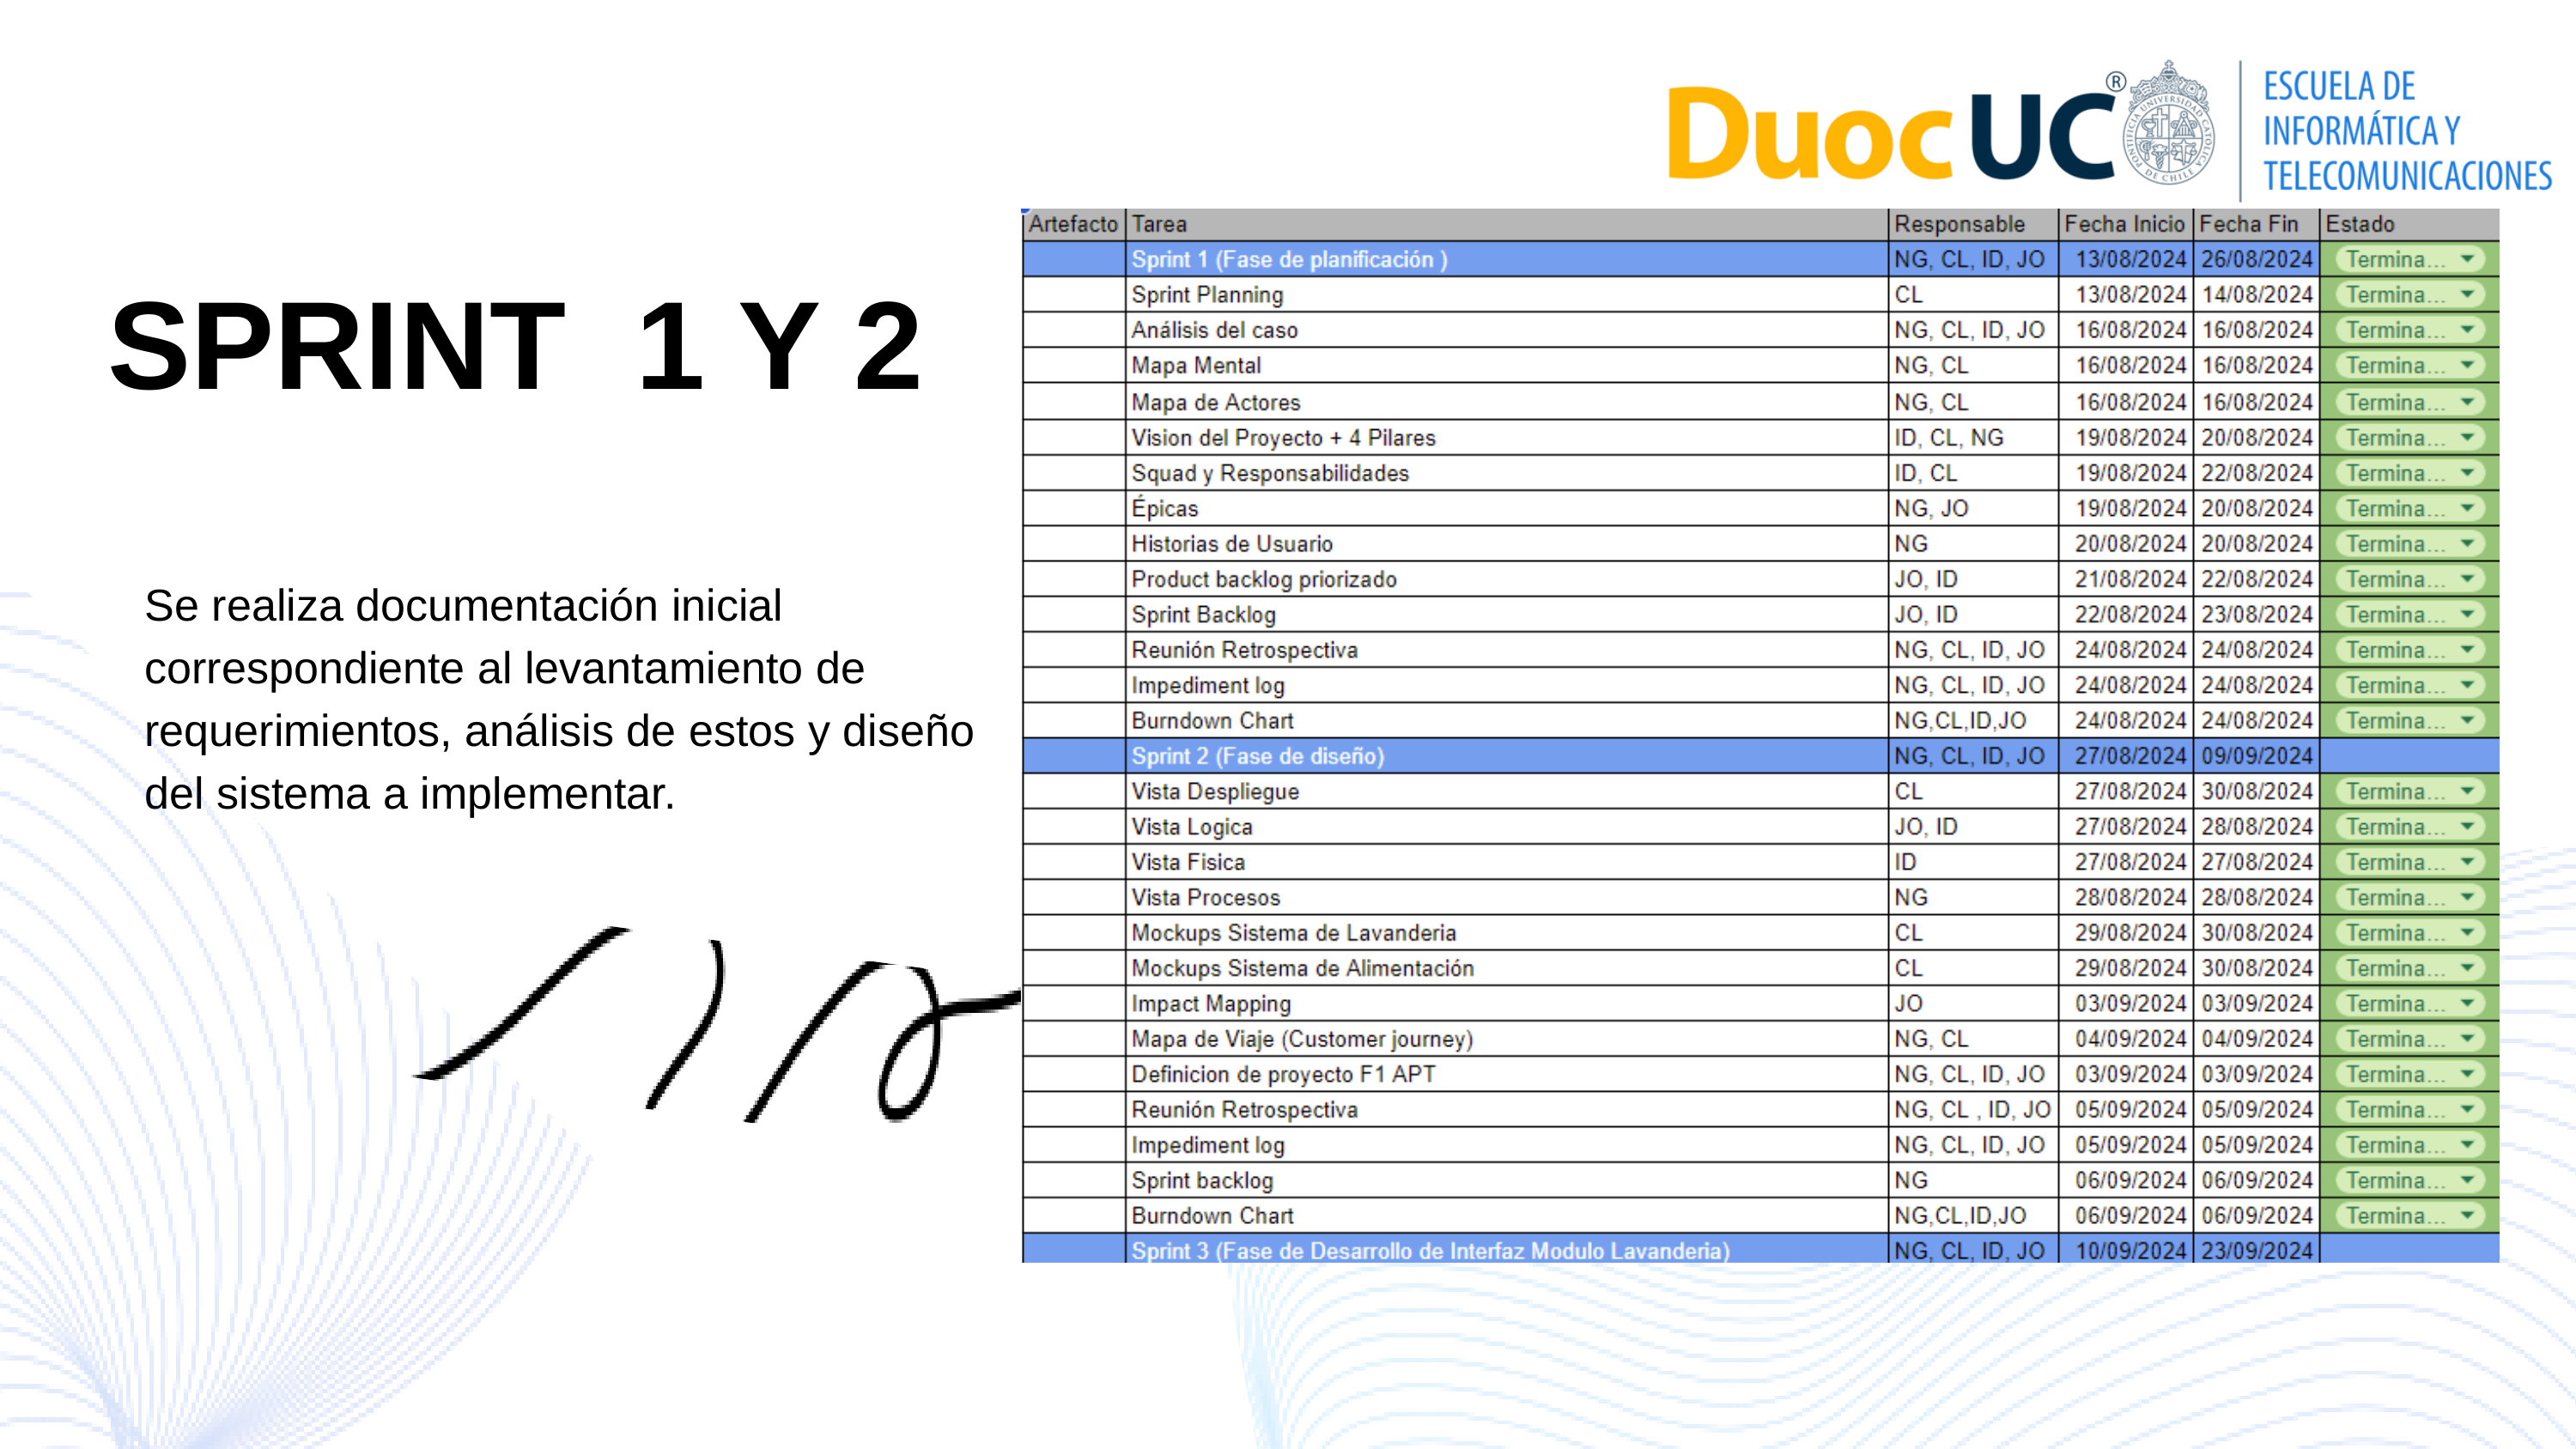

SPRINT  1 Y 2
Se realiza documentación inicial correspondiente al levantamiento de requerimientos, análisis de estos y diseño del sistema a implementar.